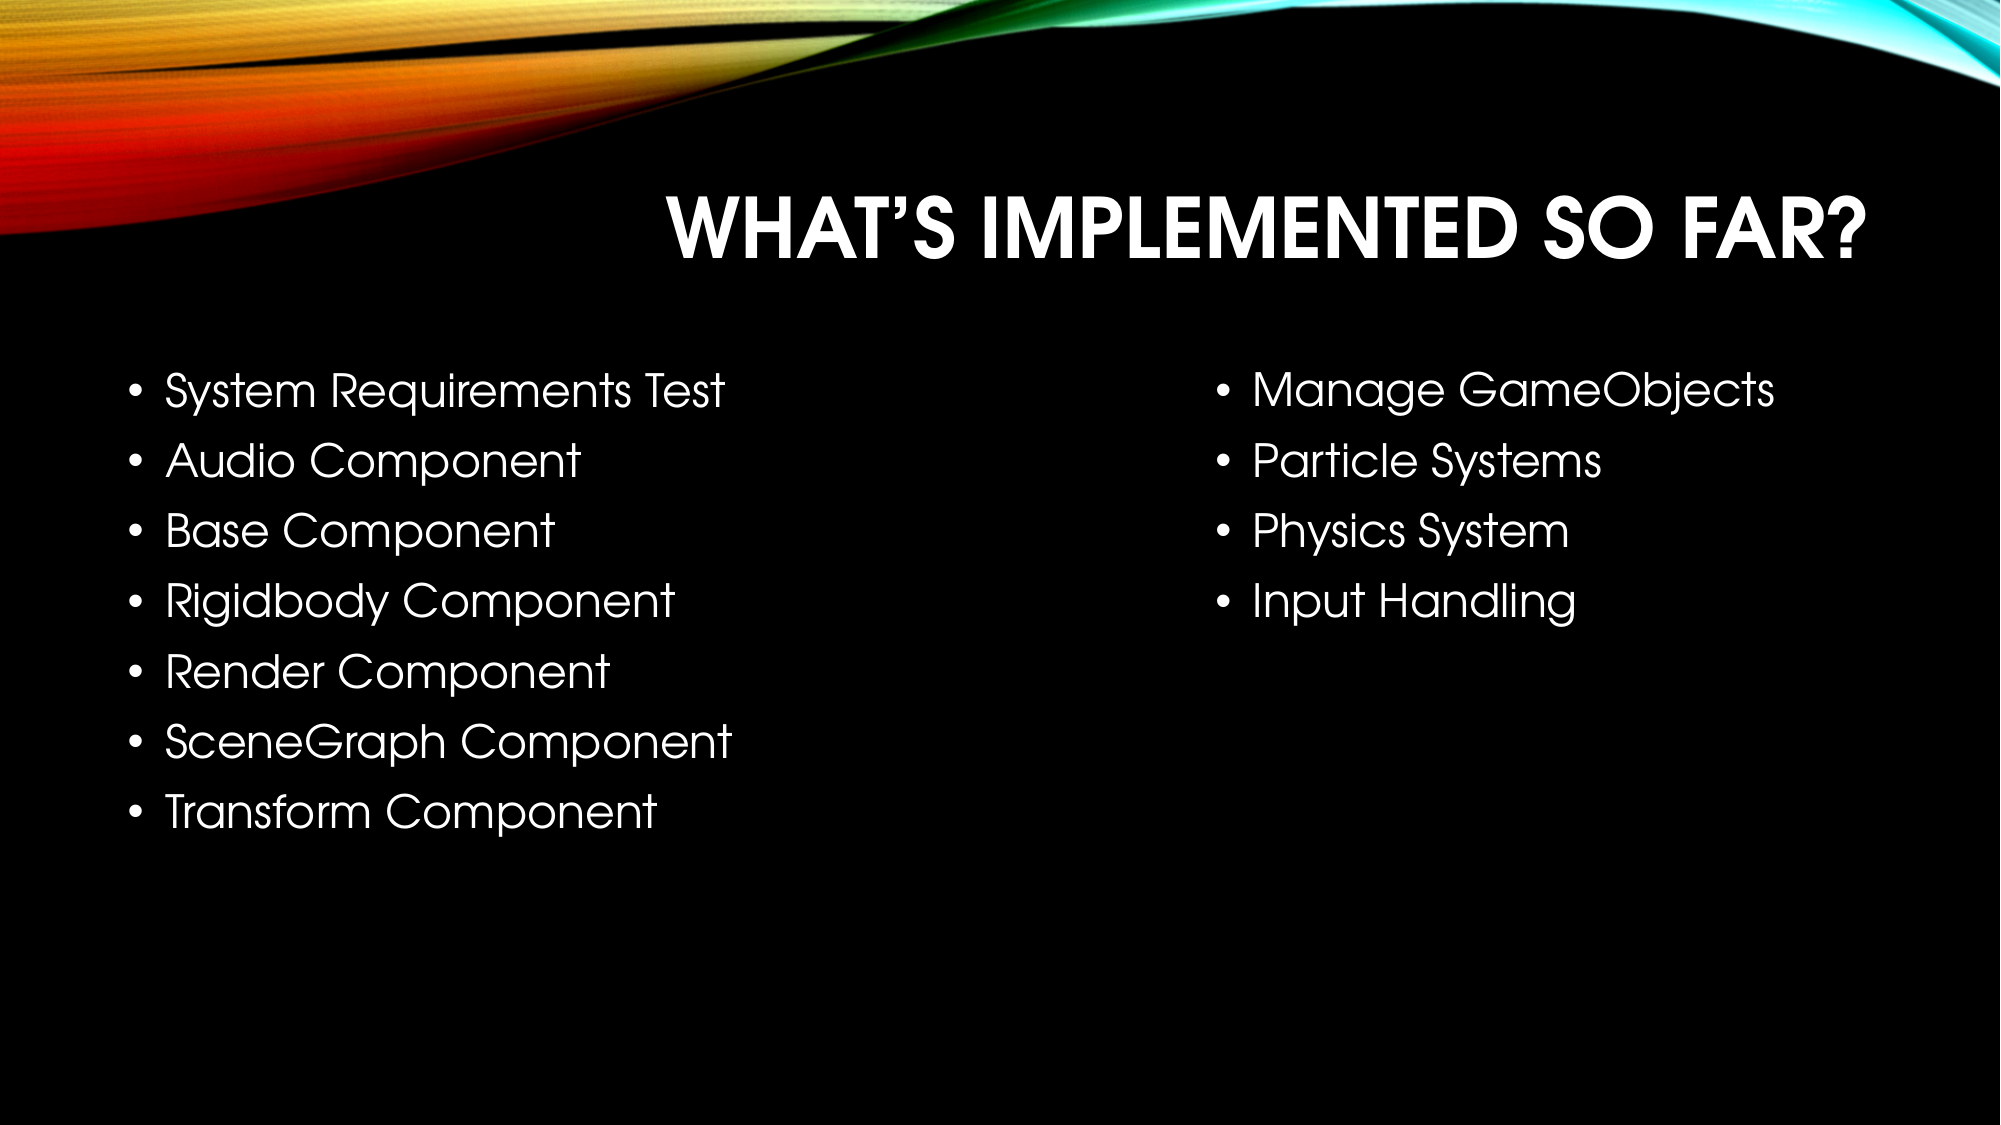

# What’s implemented so far?
Manage GameObjects
Particle Systems
Physics System
Input Handling

System Requirements Test
Audio Component
Base Component
Rigidbody Component
Render Component
SceneGraph Component
Transform Component